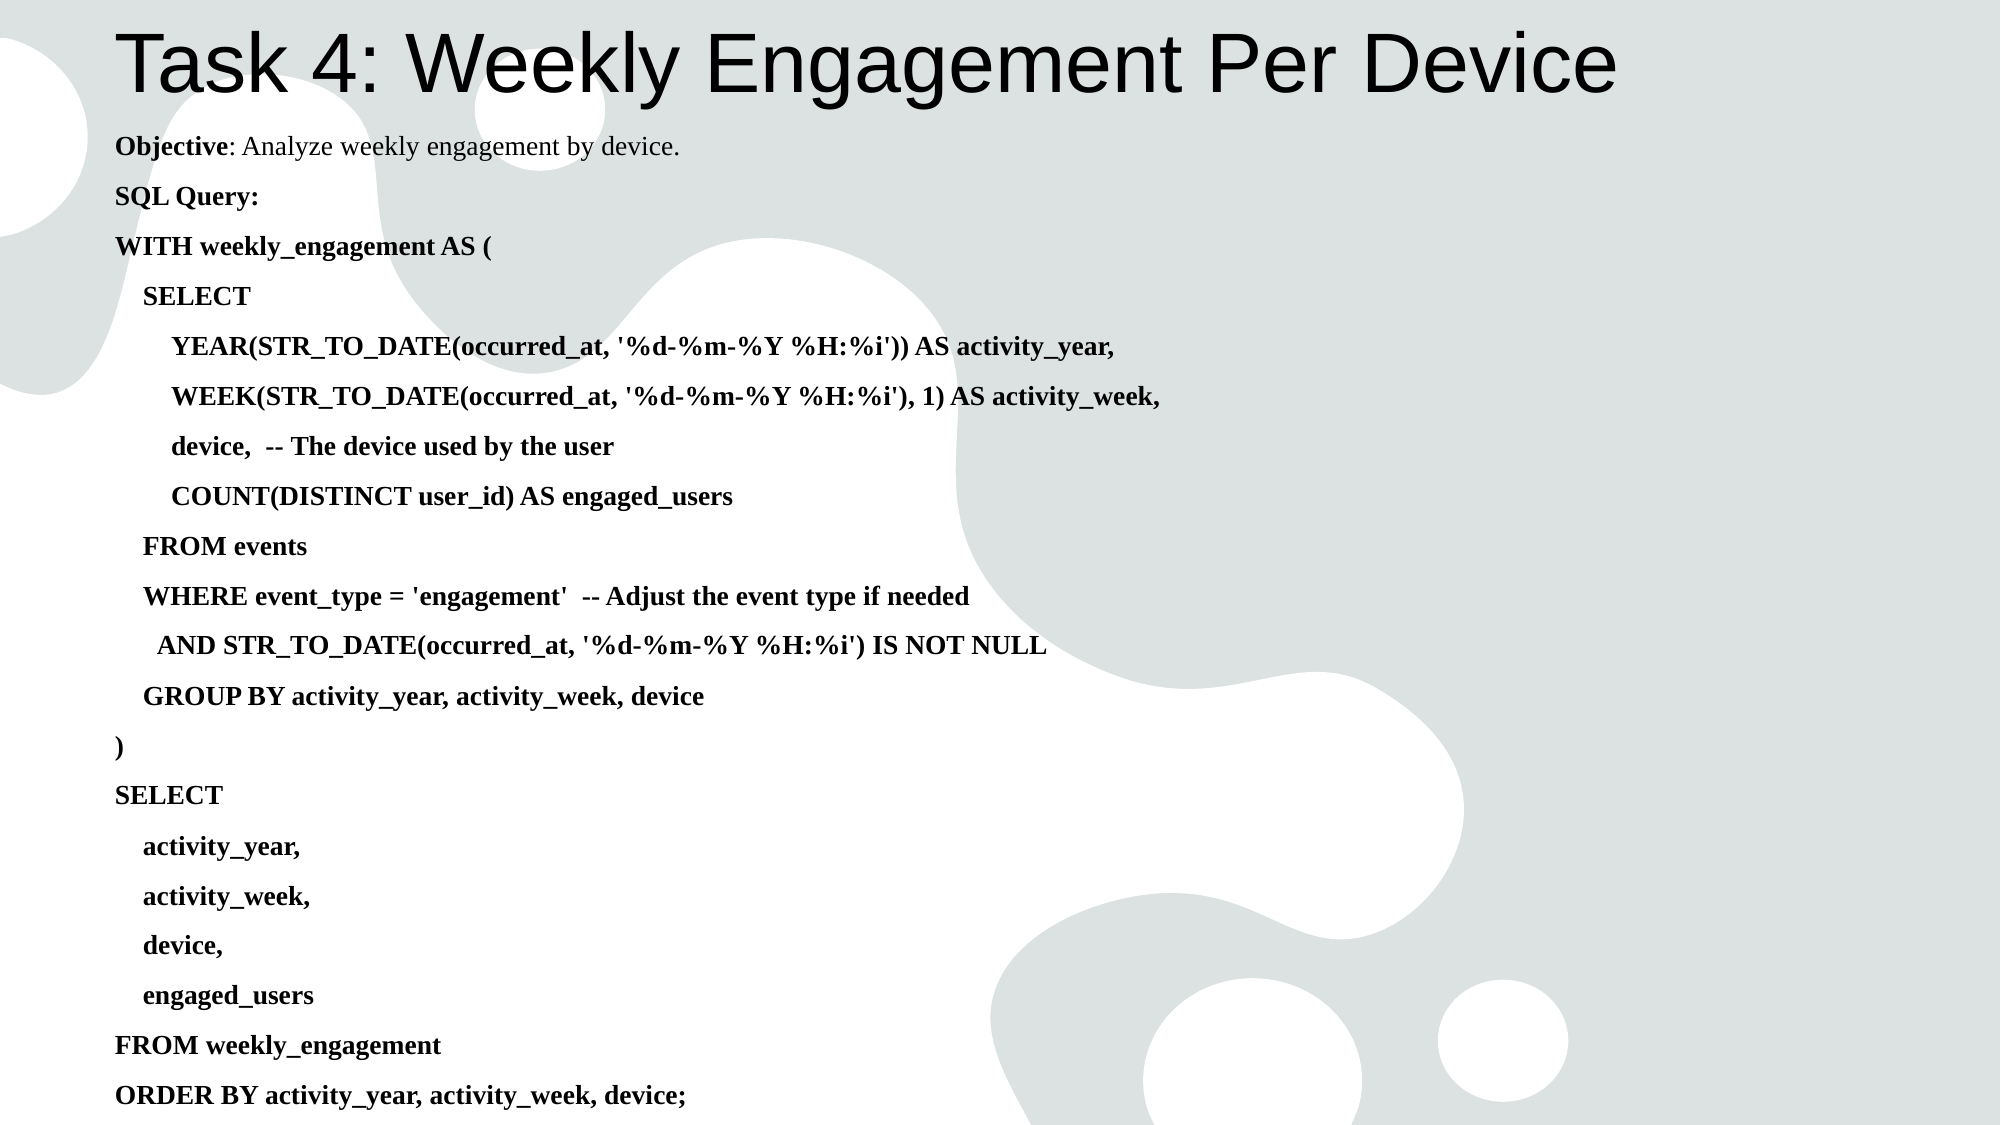

# Task 4: Weekly Engagement Per Device
Objective: Analyze weekly engagement by device.
SQL Query:
WITH weekly_engagement AS (
    SELECT
        YEAR(STR_TO_DATE(occurred_at, '%d-%m-%Y %H:%i')) AS activity_year,
        WEEK(STR_TO_DATE(occurred_at, '%d-%m-%Y %H:%i'), 1) AS activity_week,
        device,  -- The device used by the user
        COUNT(DISTINCT user_id) AS engaged_users
    FROM events
    WHERE event_type = 'engagement'  -- Adjust the event type if needed
      AND STR_TO_DATE(occurred_at, '%d-%m-%Y %H:%i') IS NOT NULL
    GROUP BY activity_year, activity_week, device
)
SELECT
    activity_year,
    activity_week,
    device,
    engaged_users
FROM weekly_engagement
ORDER BY activity_year, activity_week, device;